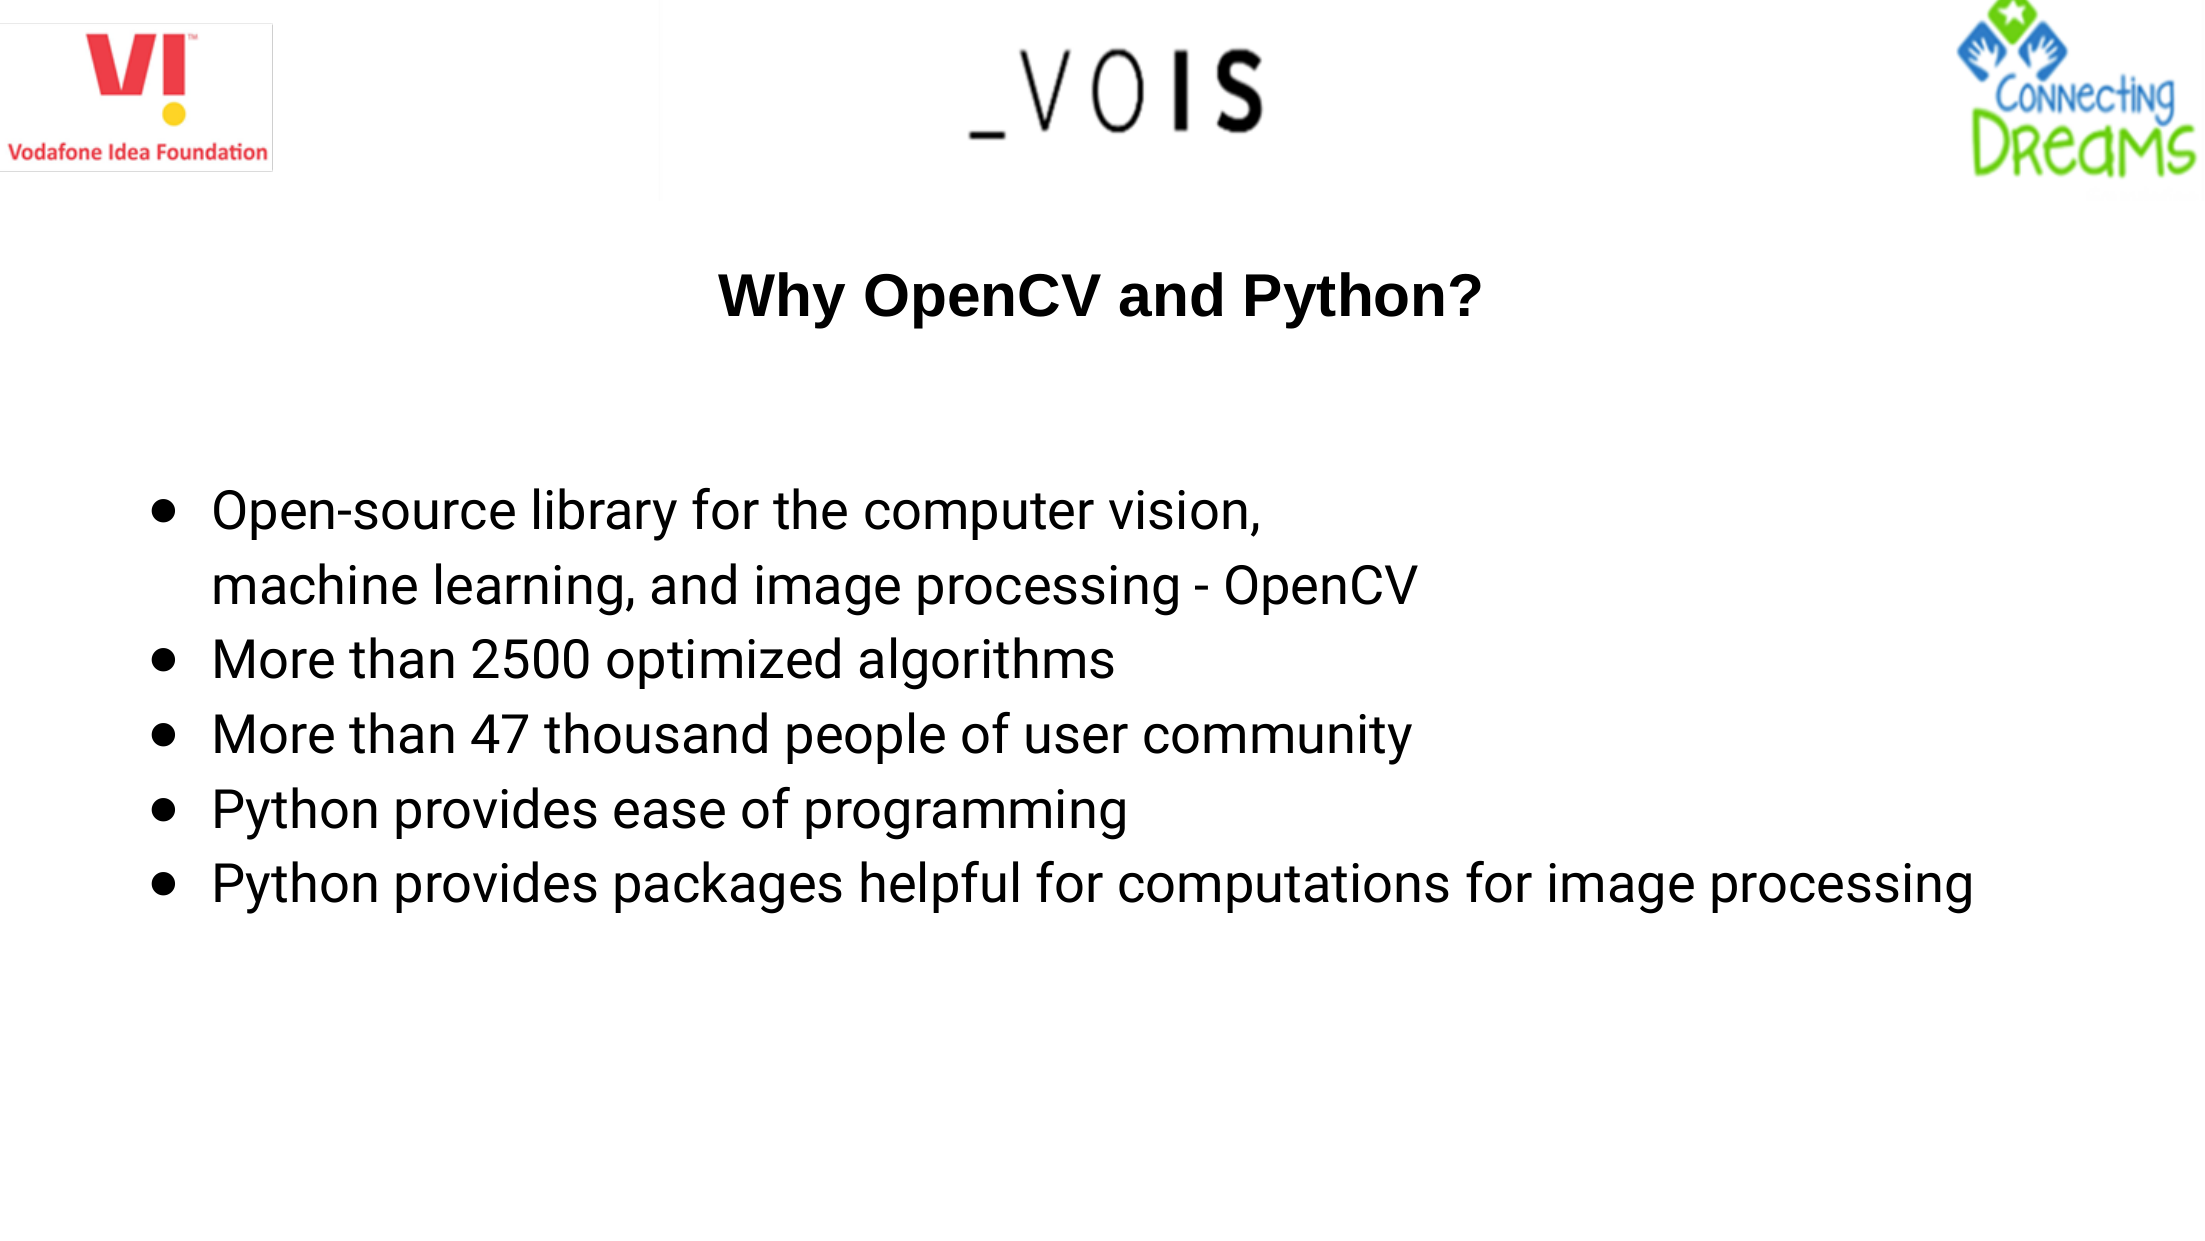

# Why OpenCV and Python?

Open-source library for the computer vision,
machine learning, and image processing - OpenCV
More than 2500 optimized algorithms
More than 47 thousand people of user community
Python provides ease of programming
Python provides packages helpful for computations for image processing